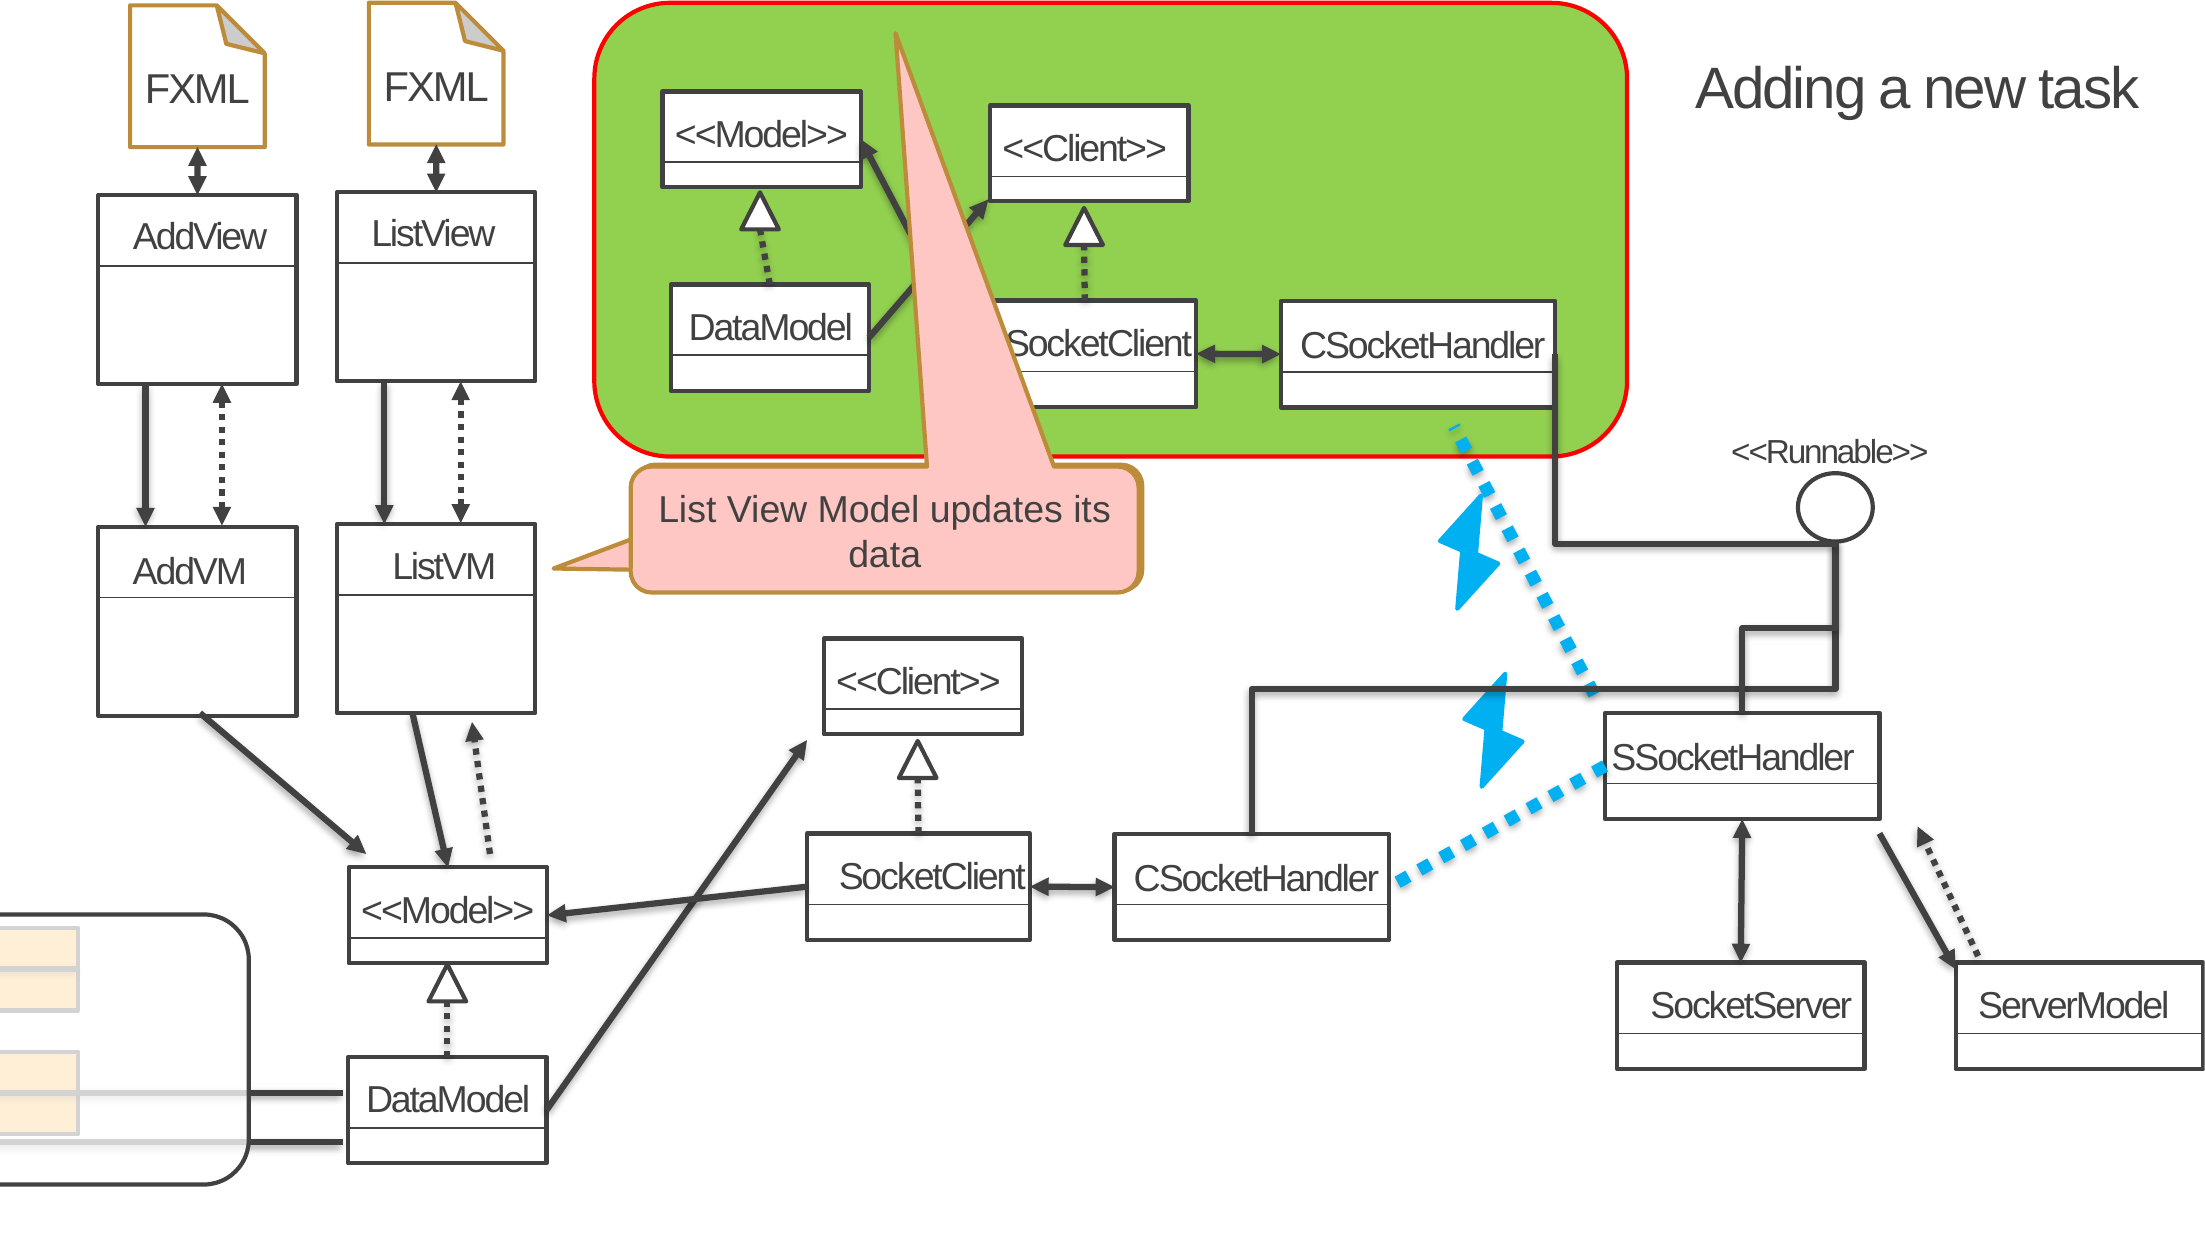

FXML

FXML
Adding a new task

<<Model>>

<<Client>>

ListView

AddView

DataModel

SocketClient

CSocketHandler
<<Runnable>>

List View Model updates its data
List View Model updates its data

ListVM

AddVM

<<Client>>

SSocketHandler

SocketClient

CSocketHandler

<<Model>>

SocketServer

ServerModel

DataModel